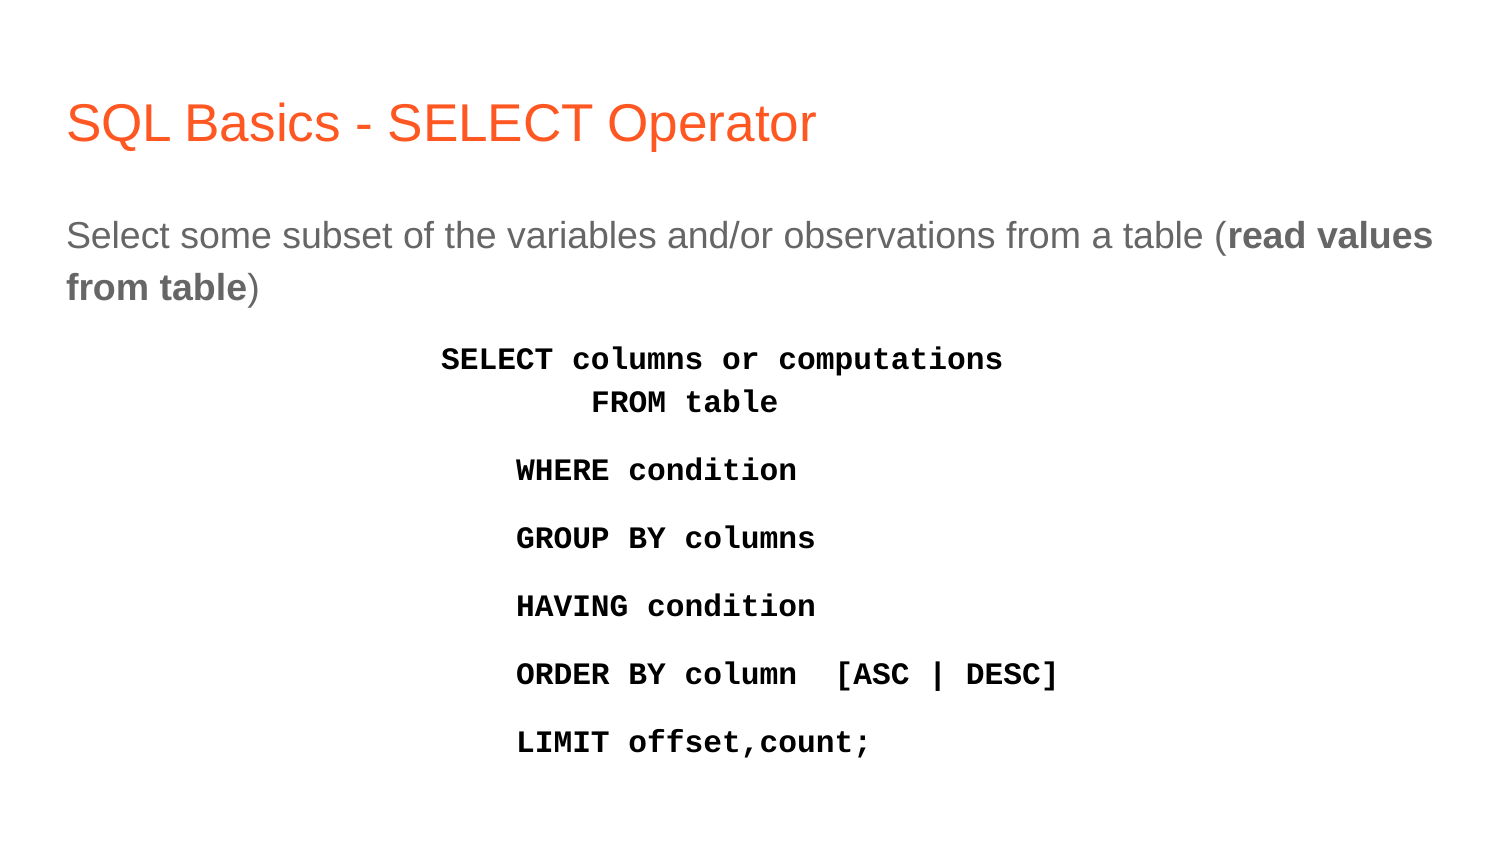

# SQL Basics - SELECT Operator
Select some subset of the variables and/or observations from a table (read values from table)
SELECT columns or computations
	FROM table
WHERE condition
GROUP BY columns
HAVING condition
ORDER BY column  [ASC | DESC]
LIMIT offset,count;